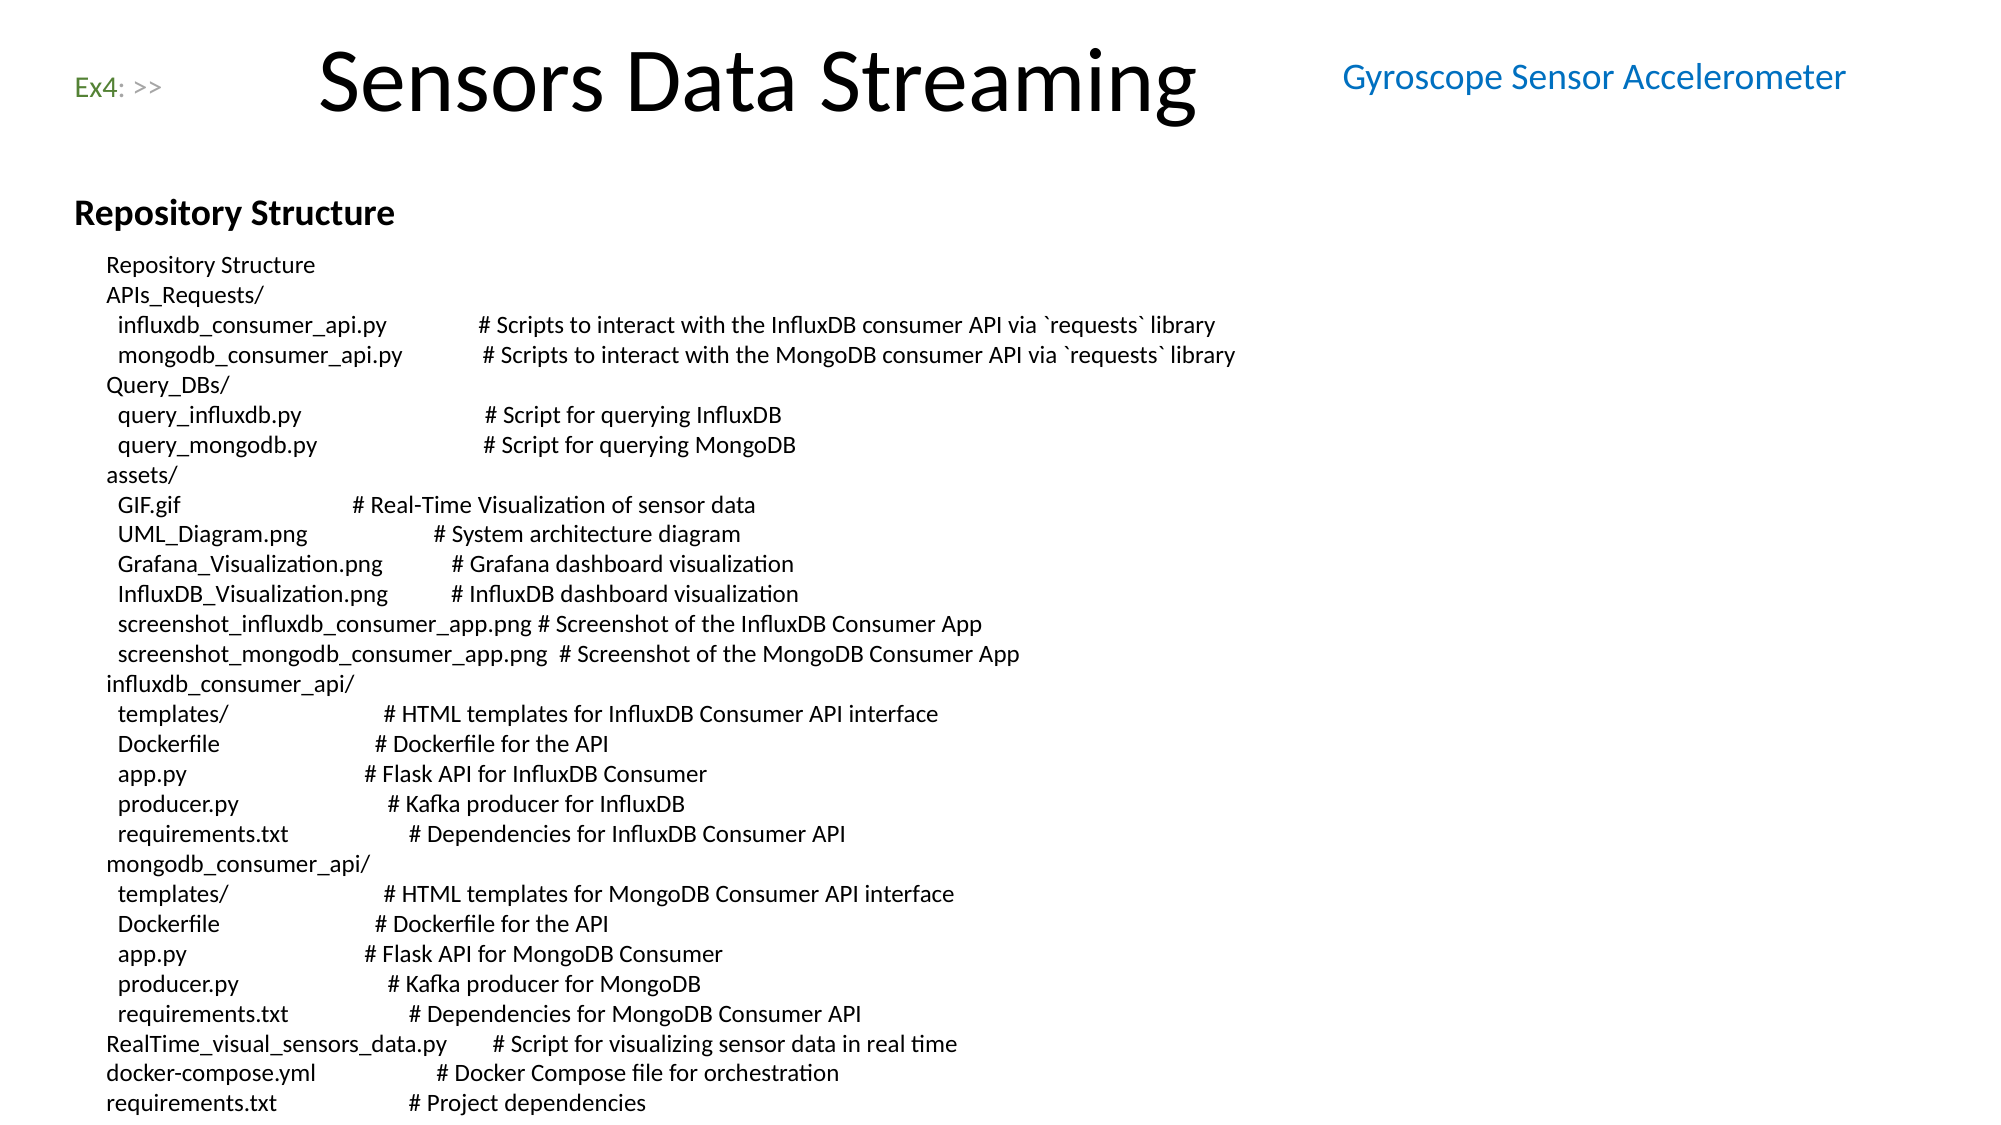

Sensors Data Streaming
Gyroscope Sensor Accelerometer
# Ex4: >>
Repository Structure
Repository Structure
APIs_Requests/
  influxdb_consumer_api.py                # Scripts to interact with the InfluxDB consumer API via `requests` library
  mongodb_consumer_api.py              # Scripts to interact with the MongoDB consumer API via `requests` library
Query_DBs/
  query_influxdb.py                                # Script for querying InfluxDB
  query_mongodb.py                             # Script for querying MongoDB
assets/
  GIF.gif                              # Real-Time Visualization of sensor data
  UML_Diagram.png                      # System architecture diagram
  Grafana_Visualization.png            # Grafana dashboard visualization
  InfluxDB_Visualization.png           # InfluxDB dashboard visualization
  screenshot_influxdb_consumer_app.png # Screenshot of the InfluxDB Consumer App
  screenshot_mongodb_consumer_app.png  # Screenshot of the MongoDB Consumer App
influxdb_consumer_api/
  templates/                           # HTML templates for InfluxDB Consumer API interface
  Dockerfile                           # Dockerfile for the API
  app.py                               # Flask API for InfluxDB Consumer
  producer.py                          # Kafka producer for InfluxDB
  requirements.txt                     # Dependencies for InfluxDB Consumer API
mongodb_consumer_api/
  templates/                           # HTML templates for MongoDB Consumer API interface
  Dockerfile                           # Dockerfile for the API
  app.py                               # Flask API for MongoDB Consumer
  producer.py                          # Kafka producer for MongoDB
  requirements.txt                     # Dependencies for MongoDB Consumer API
RealTime_visual_sensors_data.py        # Script for visualizing sensor data in real time
docker-compose.yml                     # Docker Compose file for orchestration
requirements.txt                       # Project dependencies